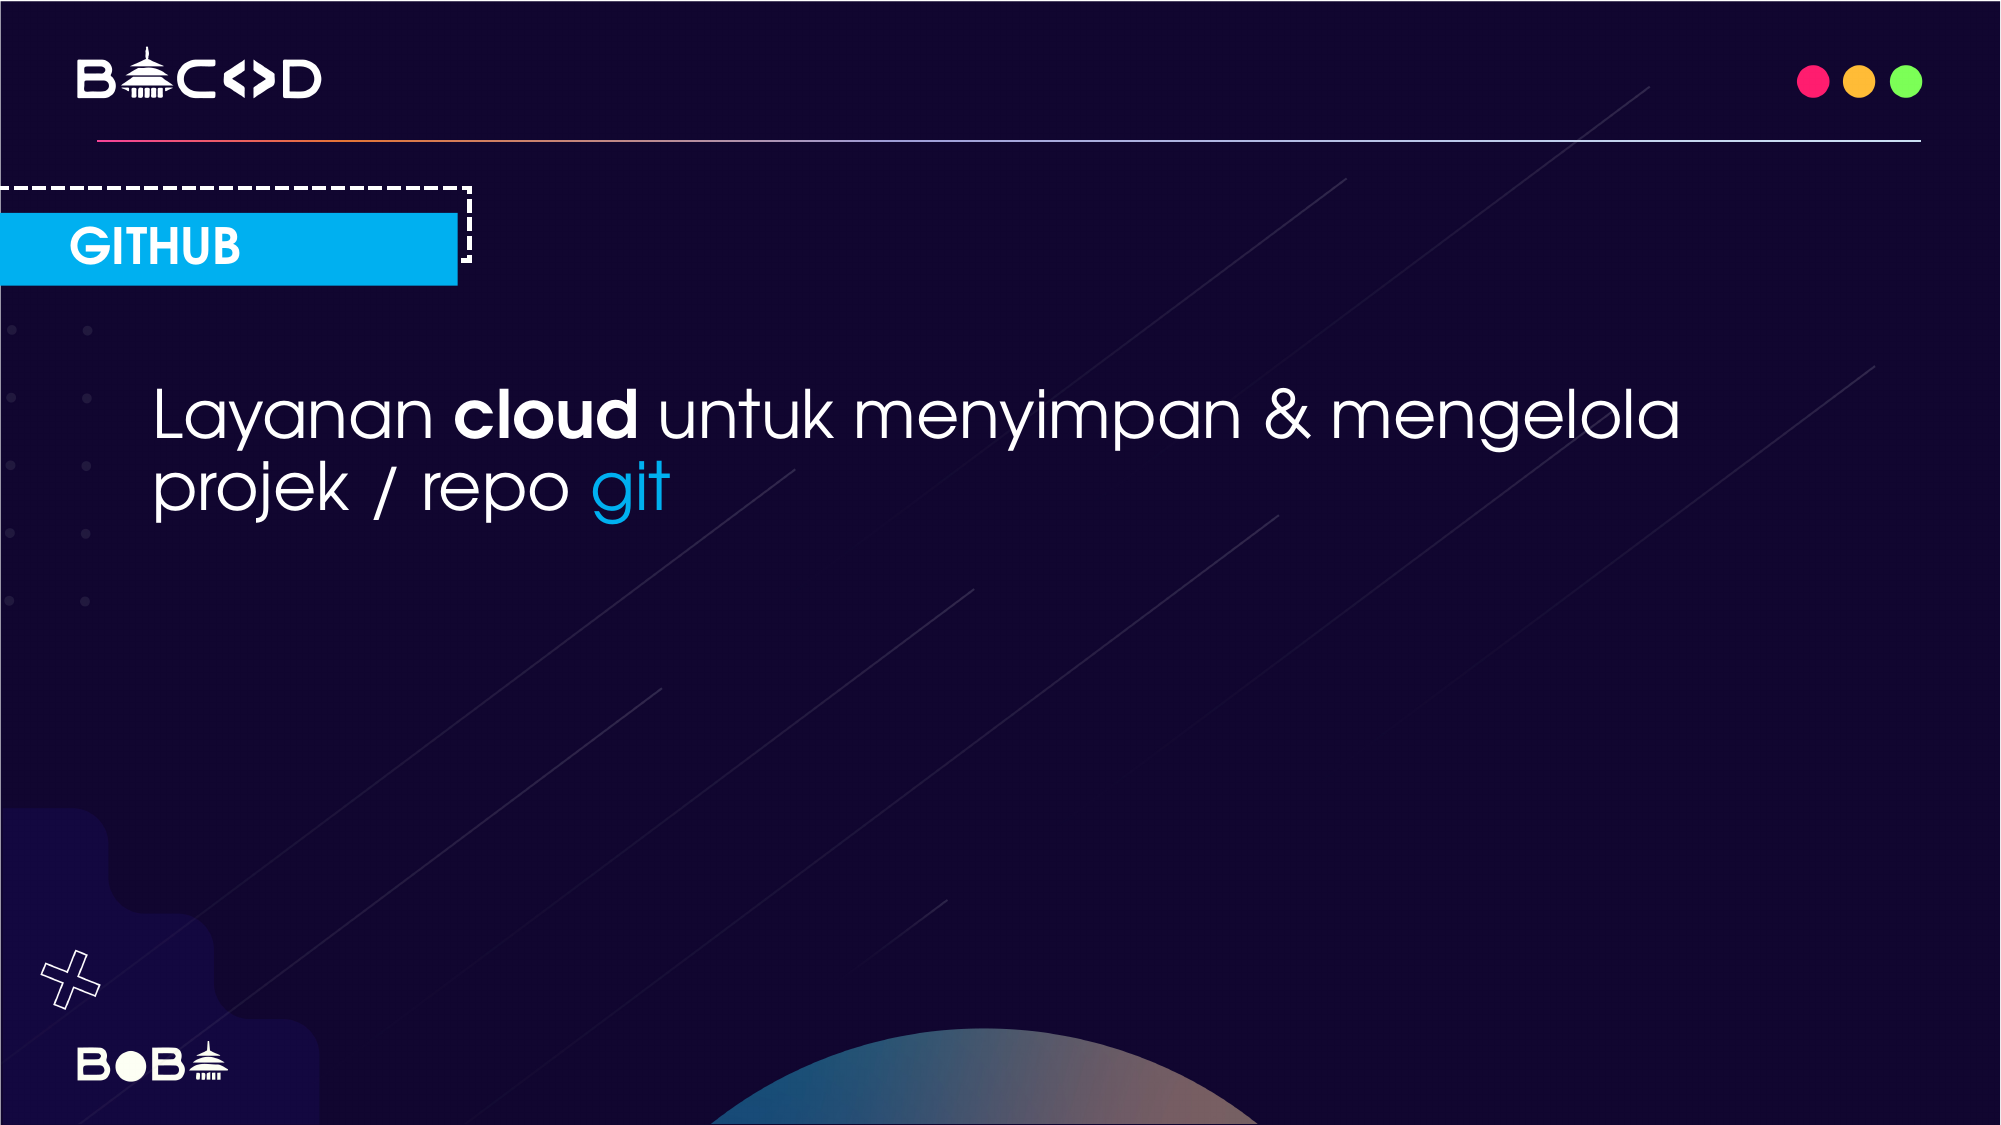

GITHUB
Layanan cloud untuk menyimpan & mengelola projek / repo git